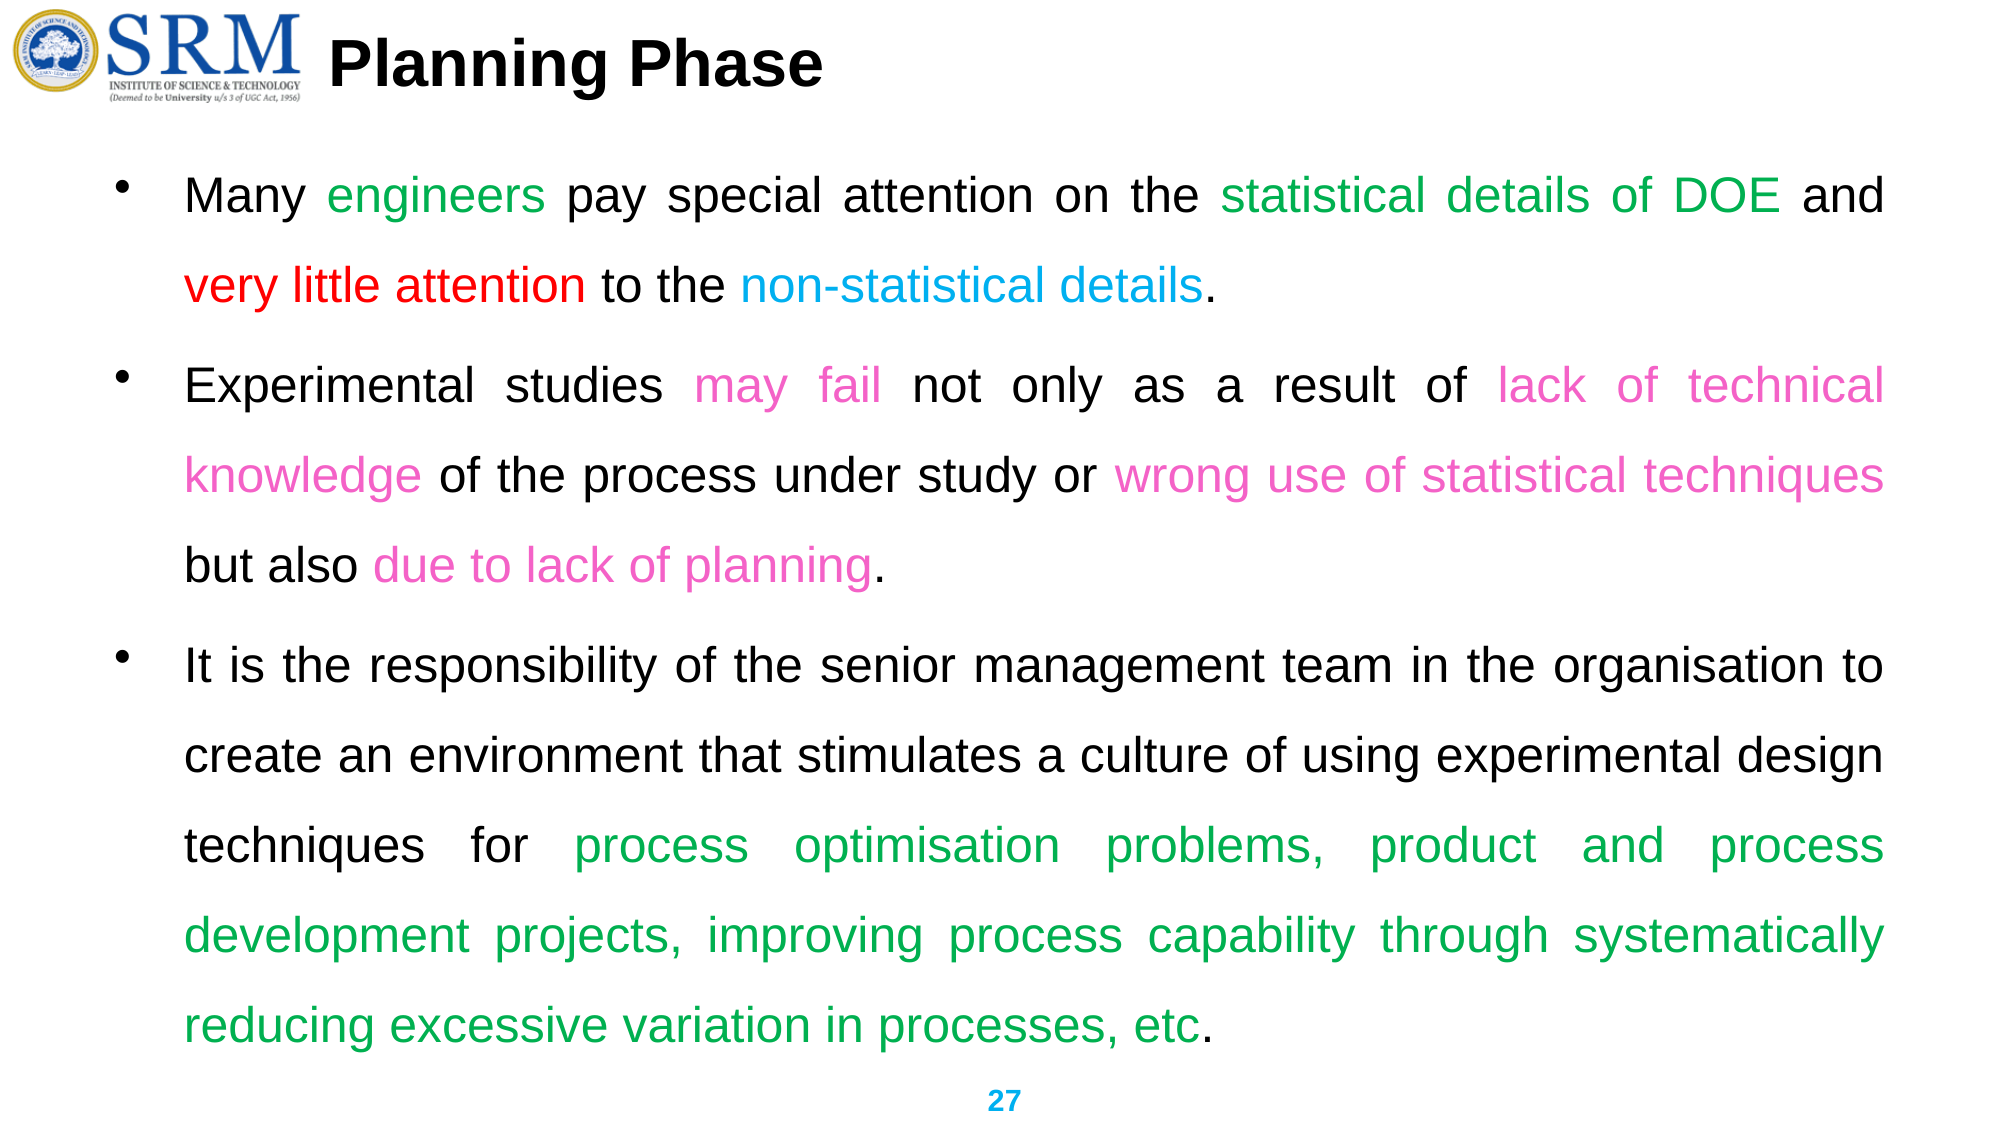

# Planning Phase
Many engineers pay special attention on the statistical details of DOE and very little attention to the non-statistical details.
Experimental studies may fail not only as a result of lack of technical knowledge of the process under study or wrong use of statistical techniques but also due to lack of planning.
It is the responsibility of the senior management team in the organisation to create an environment that stimulates a culture of using experimental design techniques for process optimisation problems, product and process development projects, improving process capability through systematically reducing excessive variation in processes, etc.

27